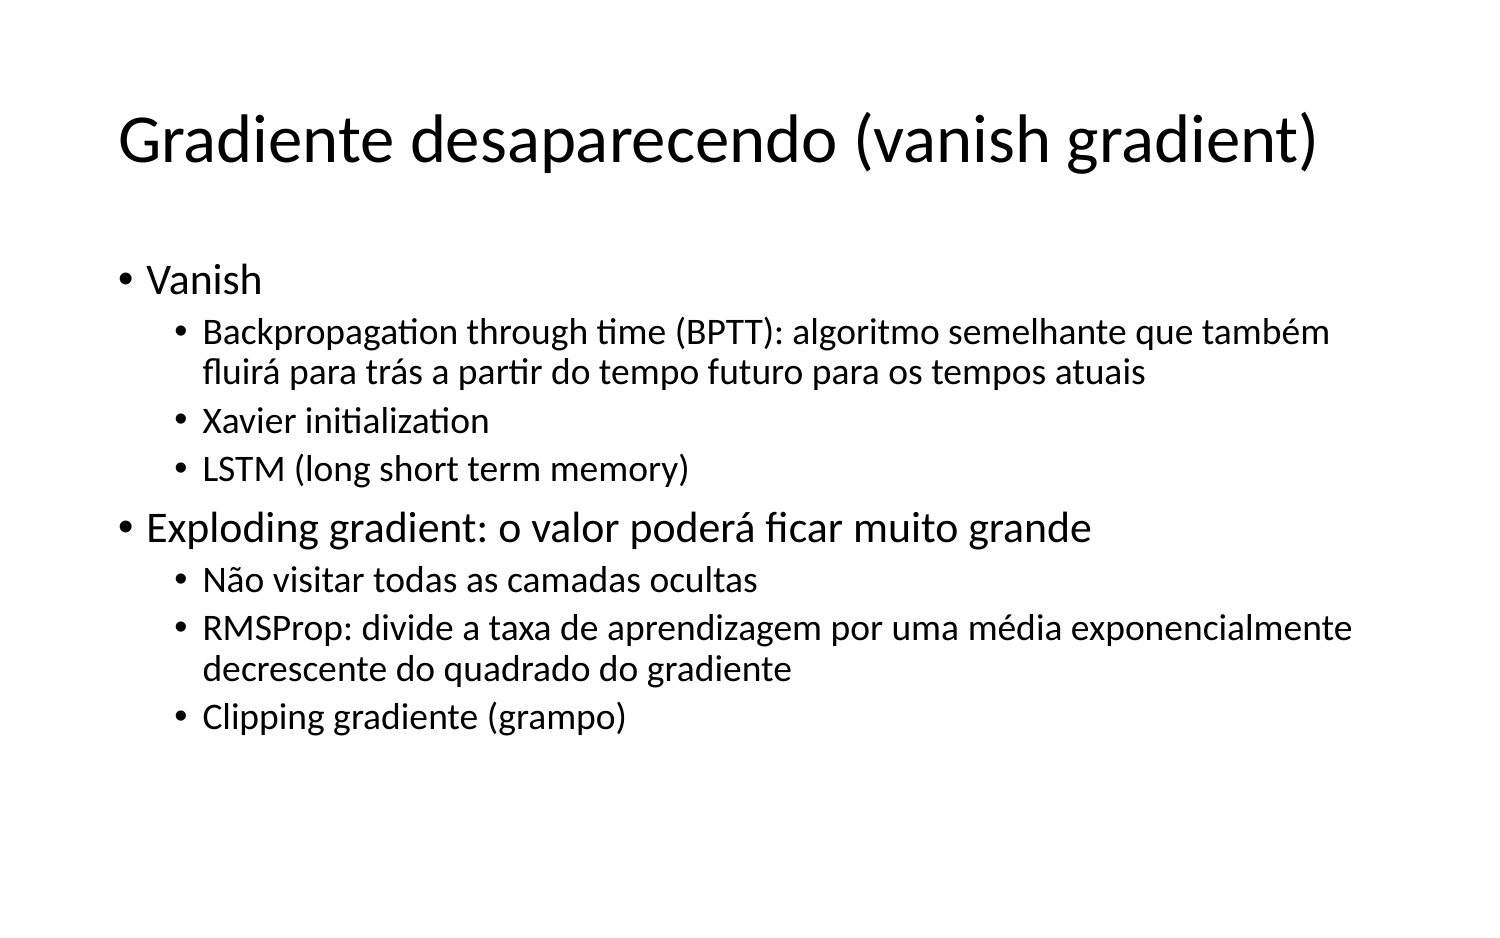

# Gradiente desaparecendo (vanish gradient)
Vanish
Backpropagation through time (BPTT): algoritmo semelhante que também fluirá para trás a partir do tempo futuro para os tempos atuais
Xavier initialization
LSTM (long short term memory)
Exploding gradient: o valor poderá ficar muito grande
Não visitar todas as camadas ocultas
RMSProp: divide a taxa de aprendizagem por uma média exponencialmente decrescente do quadrado do gradiente
Clipping gradiente (grampo)